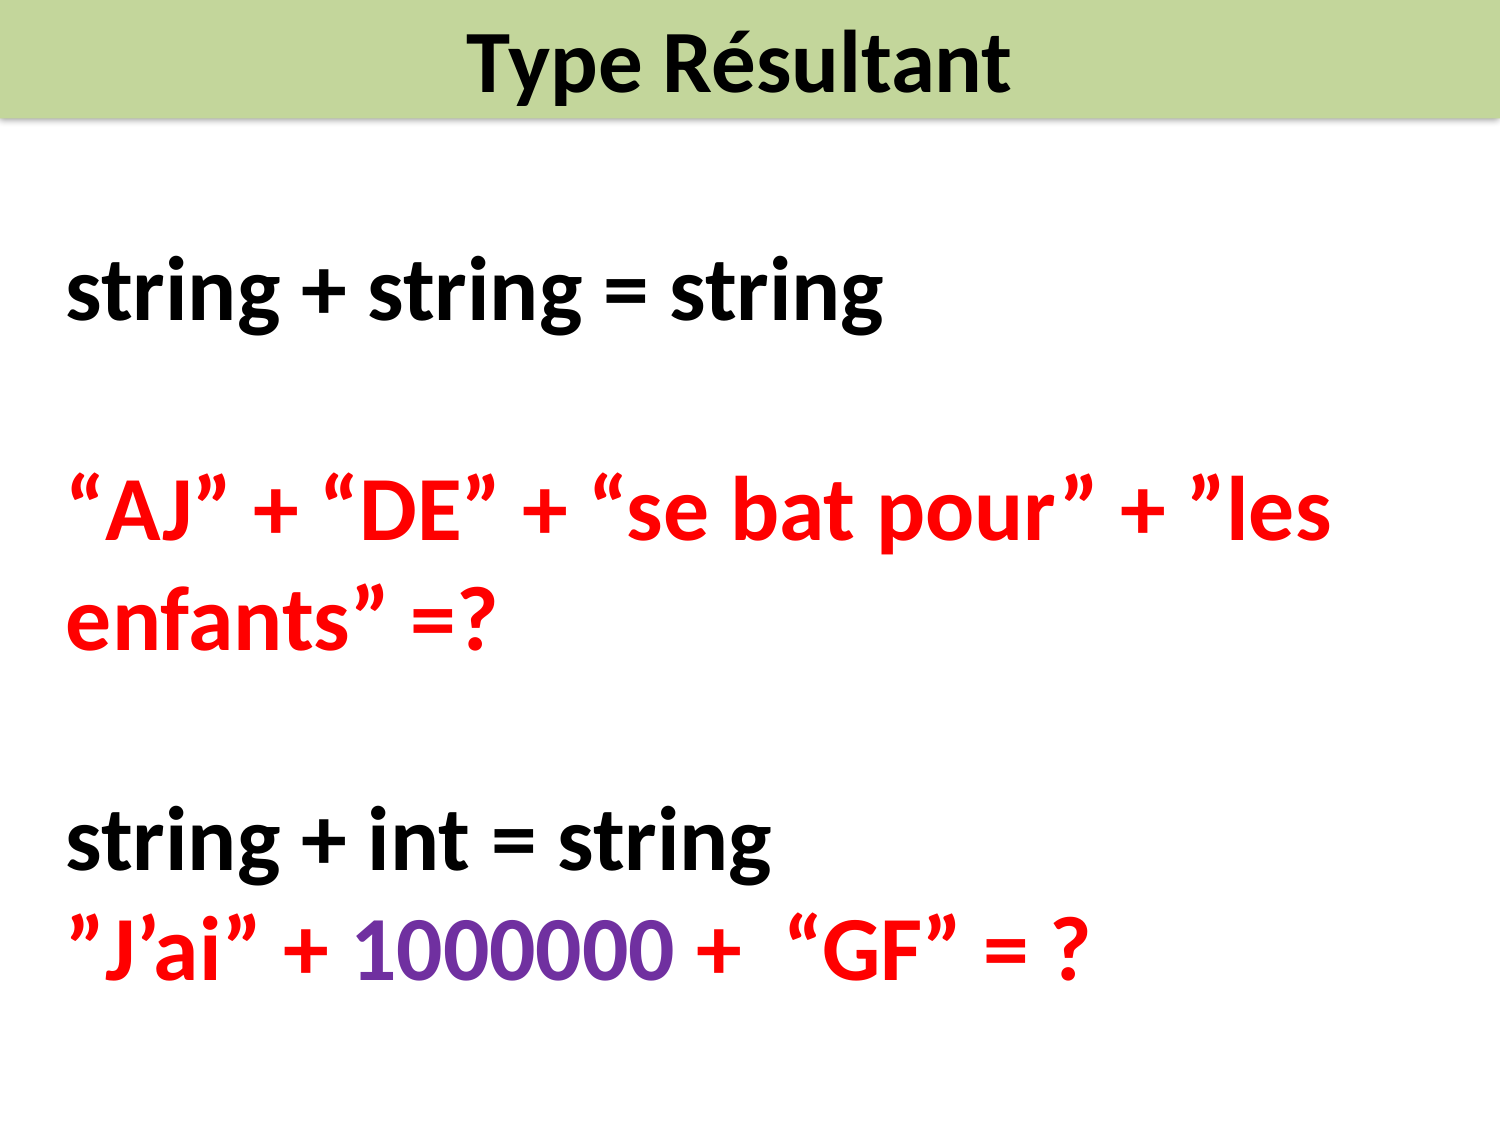

Type Résultant
string + string = string

“AJ” + “DE” + “se bat pour” + ”les enfants” =?

string + int = string
”J’ai” + 1000000 +  “GF” = ?